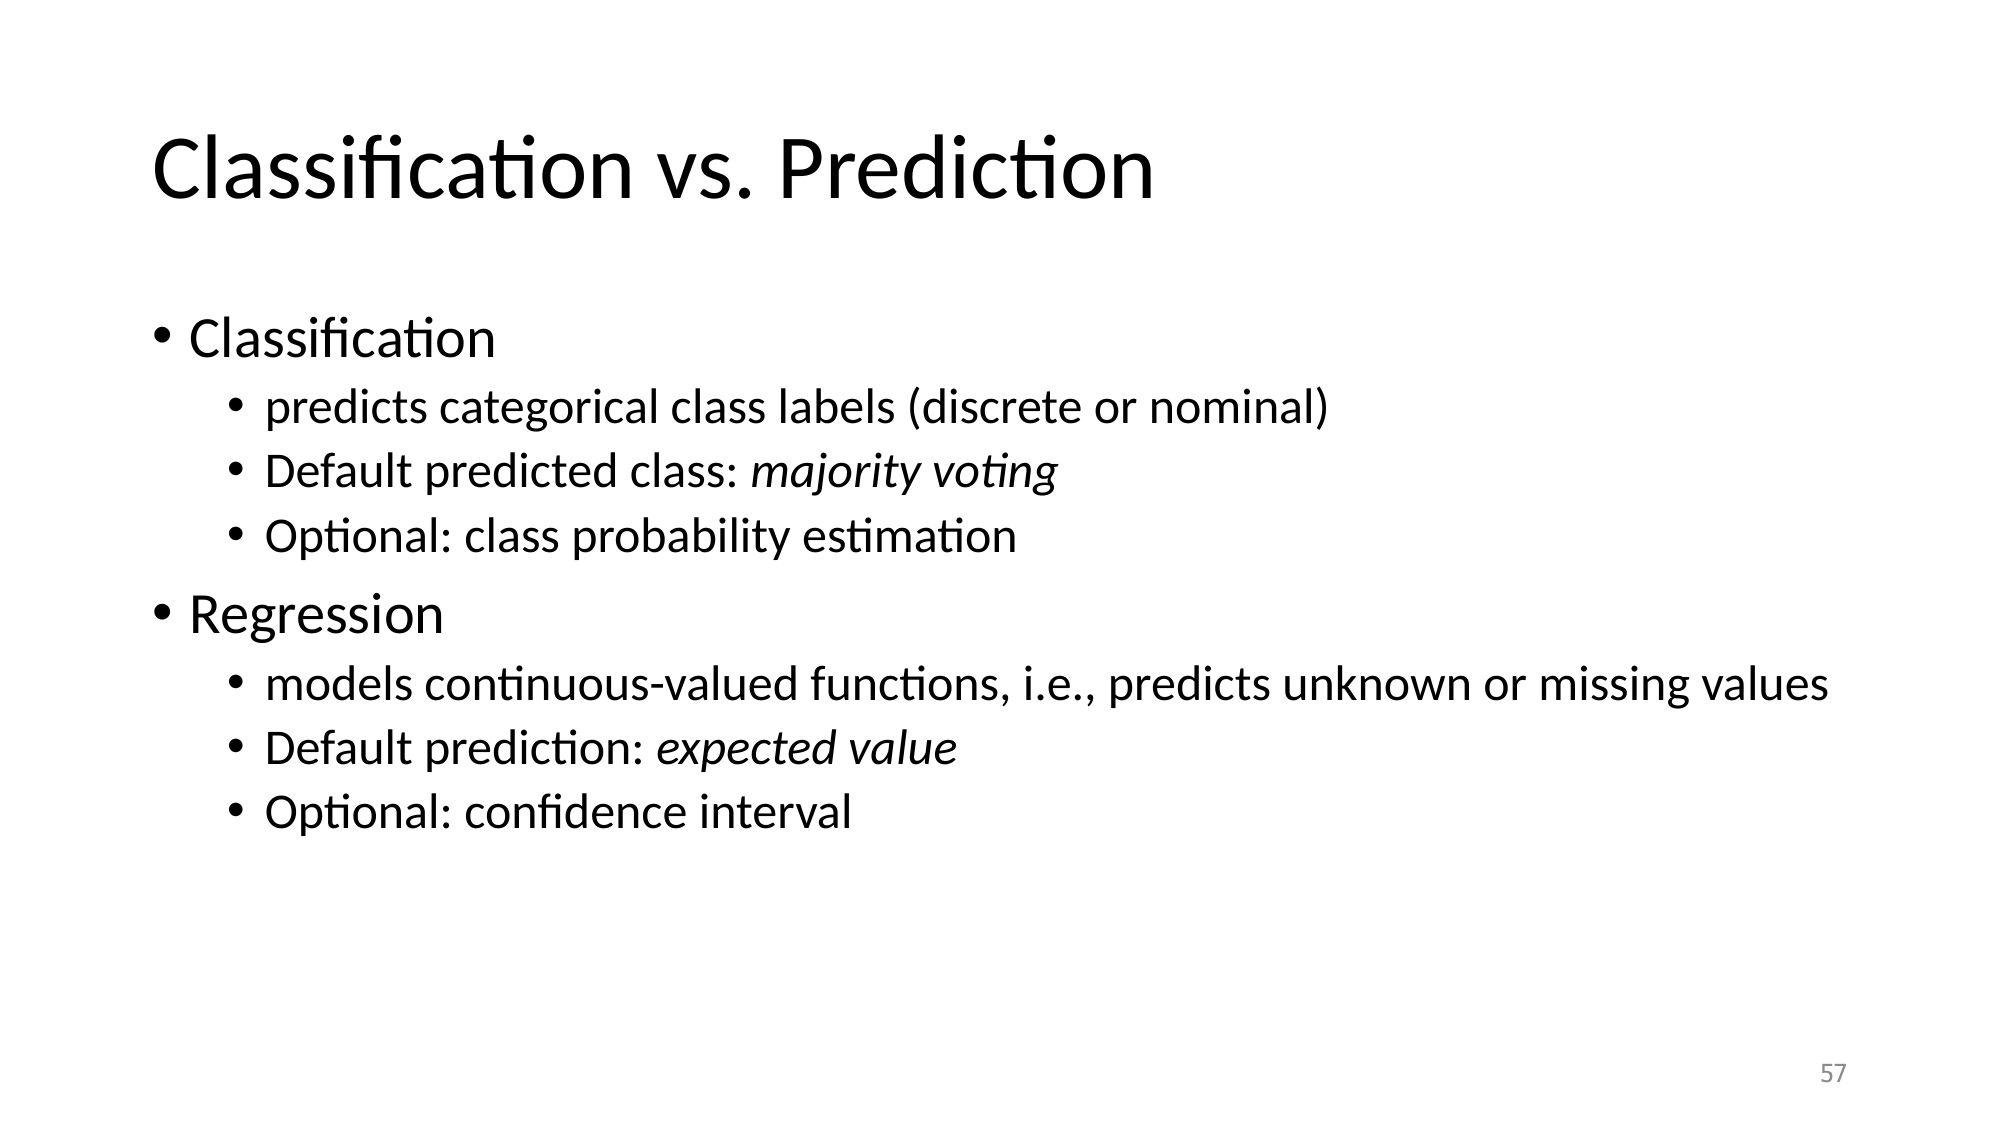

# Classification vs. Prediction
Classification
predicts categorical class labels (discrete or nominal)
Default predicted class: majority voting
Optional: class probability estimation
Regression
models continuous-valued functions, i.e., predicts unknown or missing values
Default prediction: expected value
Optional: confidence interval

57